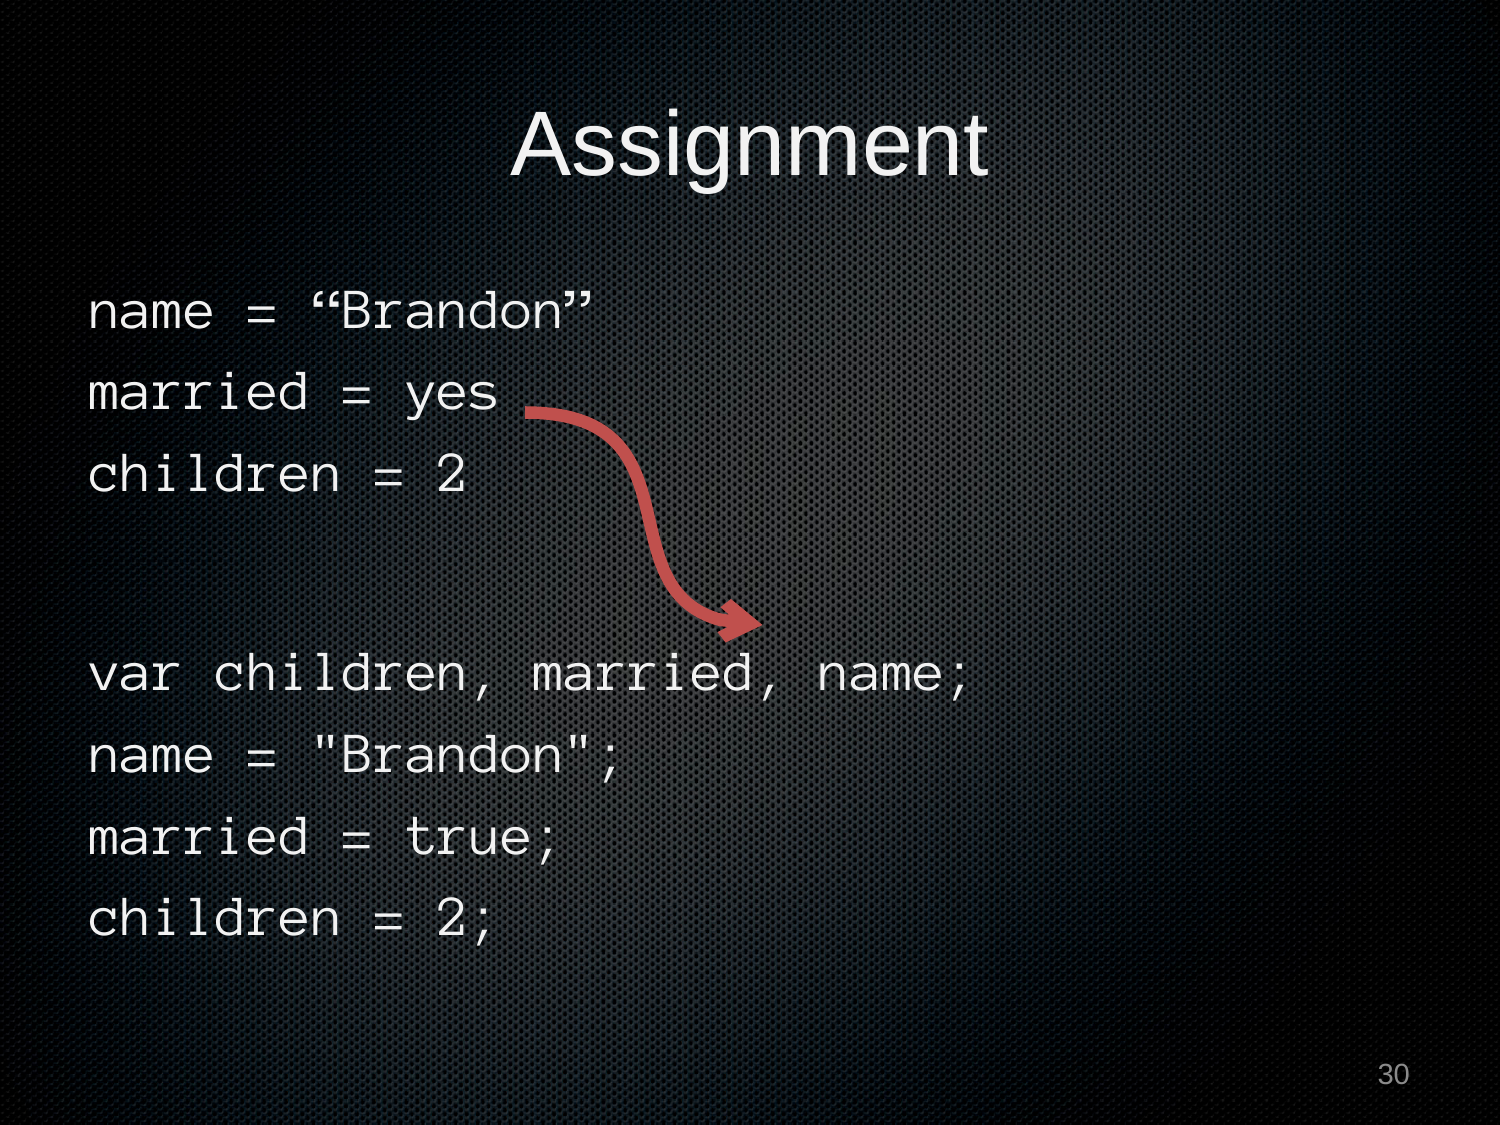

# Assignment
name = “Brandon”
married = yes
children = 2
var children, married, name;
name = "Brandon";
married = true;
children = 2;
30